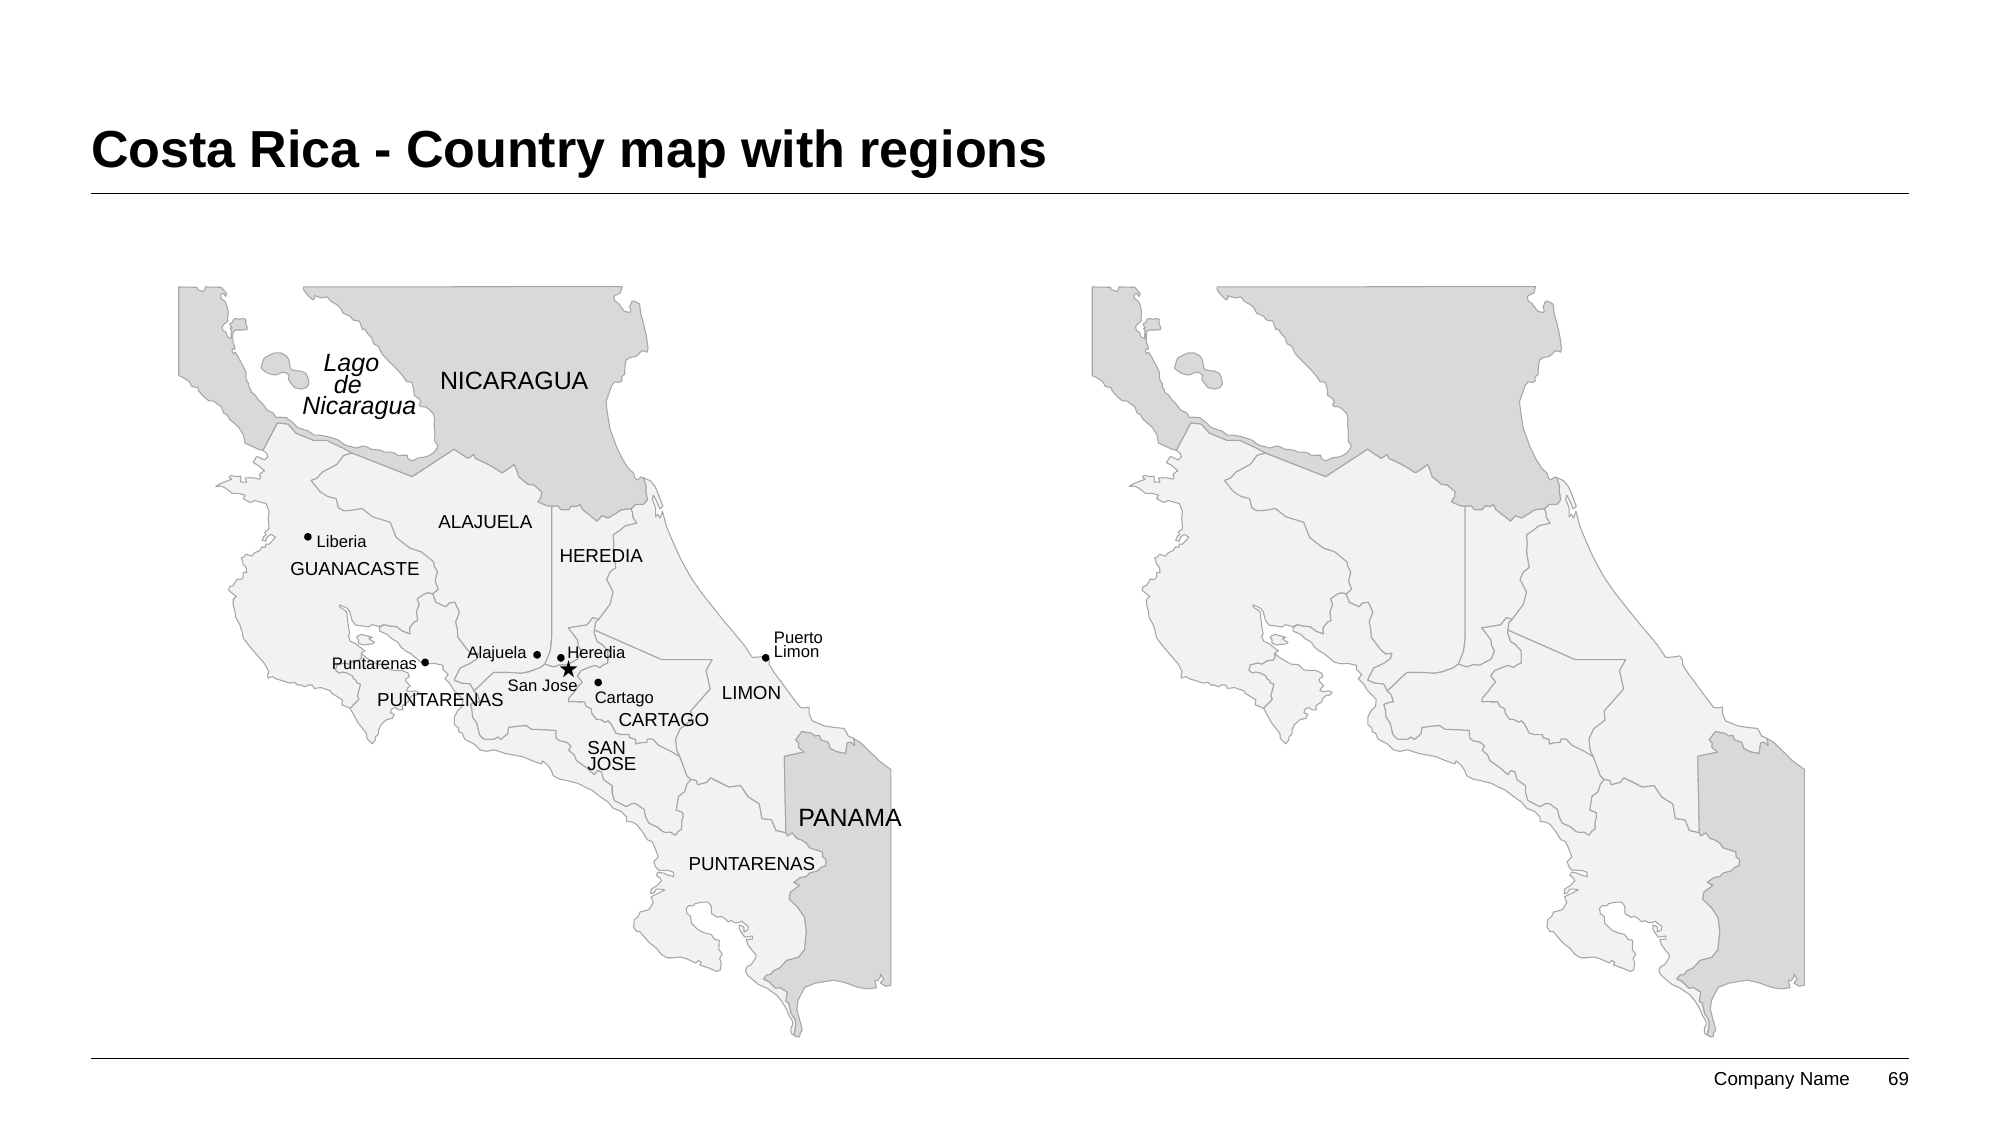

# Costa Rica - Country map with regions

Lago
NICARAGUA
de
Nicaragua
ALAJUELA
Liberia

HEREDIA
GUANACASTE
Puerto
Limon
Alajuela
Heredia

Puntarenas

San Jose

LIMON
PUNTARENAS
Cartago
CARTAGO
SAN
JOSE
PANAMA
PUNTARENAS